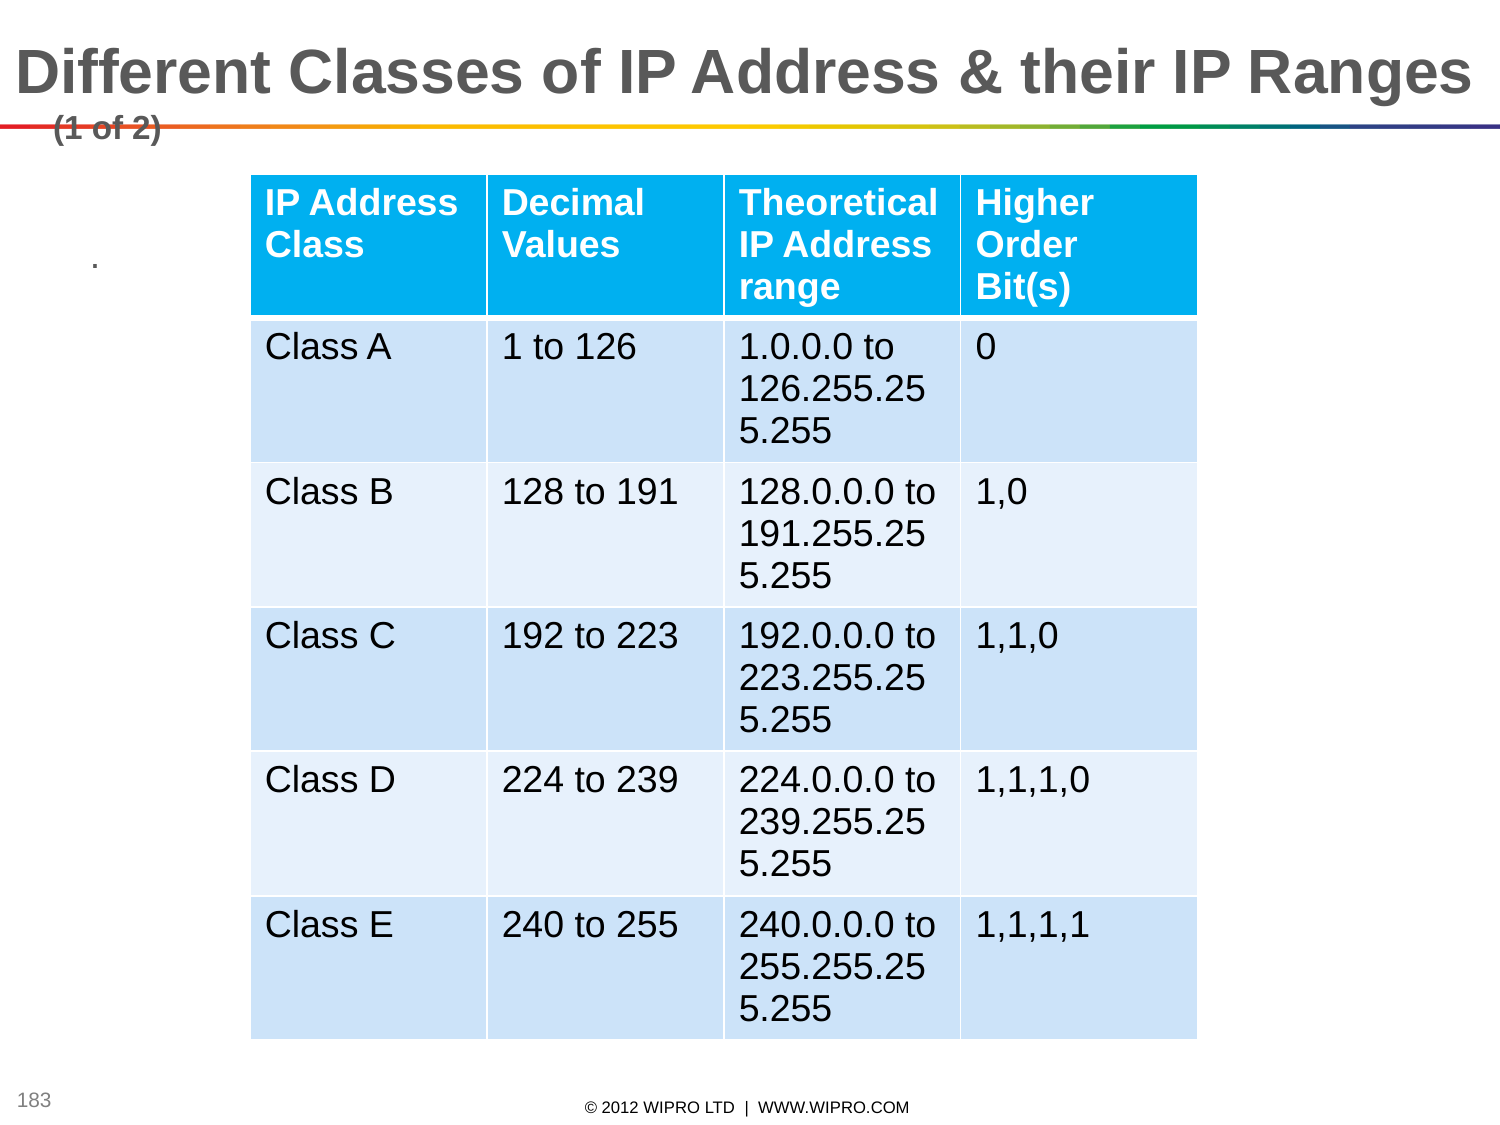

Different Classes of IP Address & their IP Ranges (1 of 2)
| IP Address Class | Decimal Values | Theoretical IP Address range | Higher Order Bit(s) |
| --- | --- | --- | --- |
| Class A | 1 to 126 | 1.0.0.0 to 126.255.255.255 | 0 |
| Class B | 128 to 191 | 128.0.0.0 to 191.255.255.255 | 1,0 |
| Class C | 192 to 223 | 192.0.0.0 to 223.255.255.255 | 1,1,0 |
| Class D | 224 to 239 | 224.0.0.0 to 239.255.255.255 | 1,1,1,0 |
| Class E | 240 to 255 | 240.0.0.0 to 255.255.255.255 | 1,1,1,1 |
.